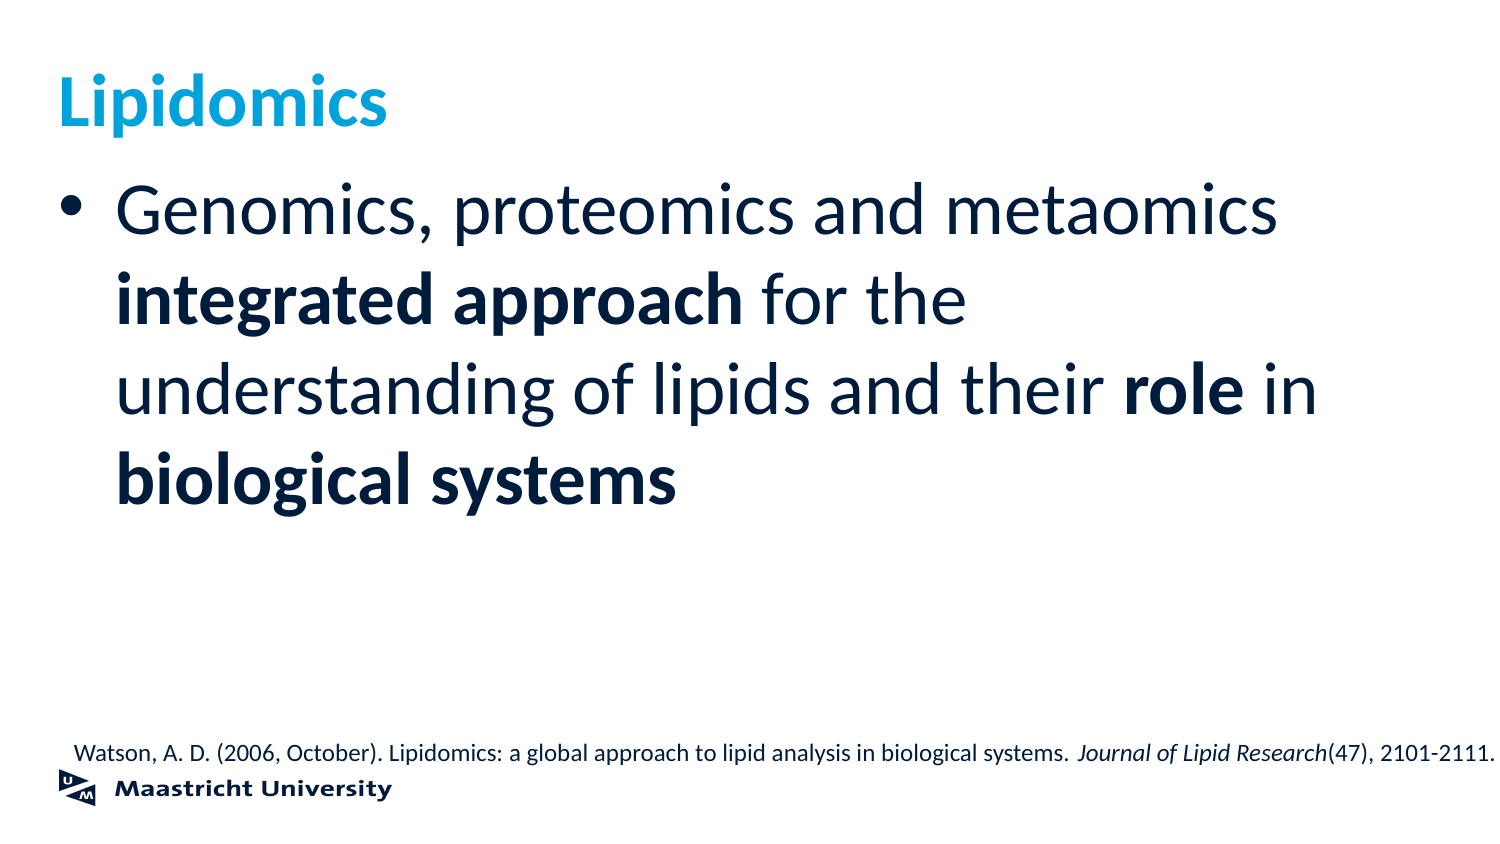

# Lipidomics
Genomics, proteomics and metaomics integrated approach for the understanding of lipids and their role in biological systems
Watson, A. D. (2006, October). Lipidomics: a global approach to lipid analysis in biological systems. Journal of Lipid Research(47), 2101-2111.